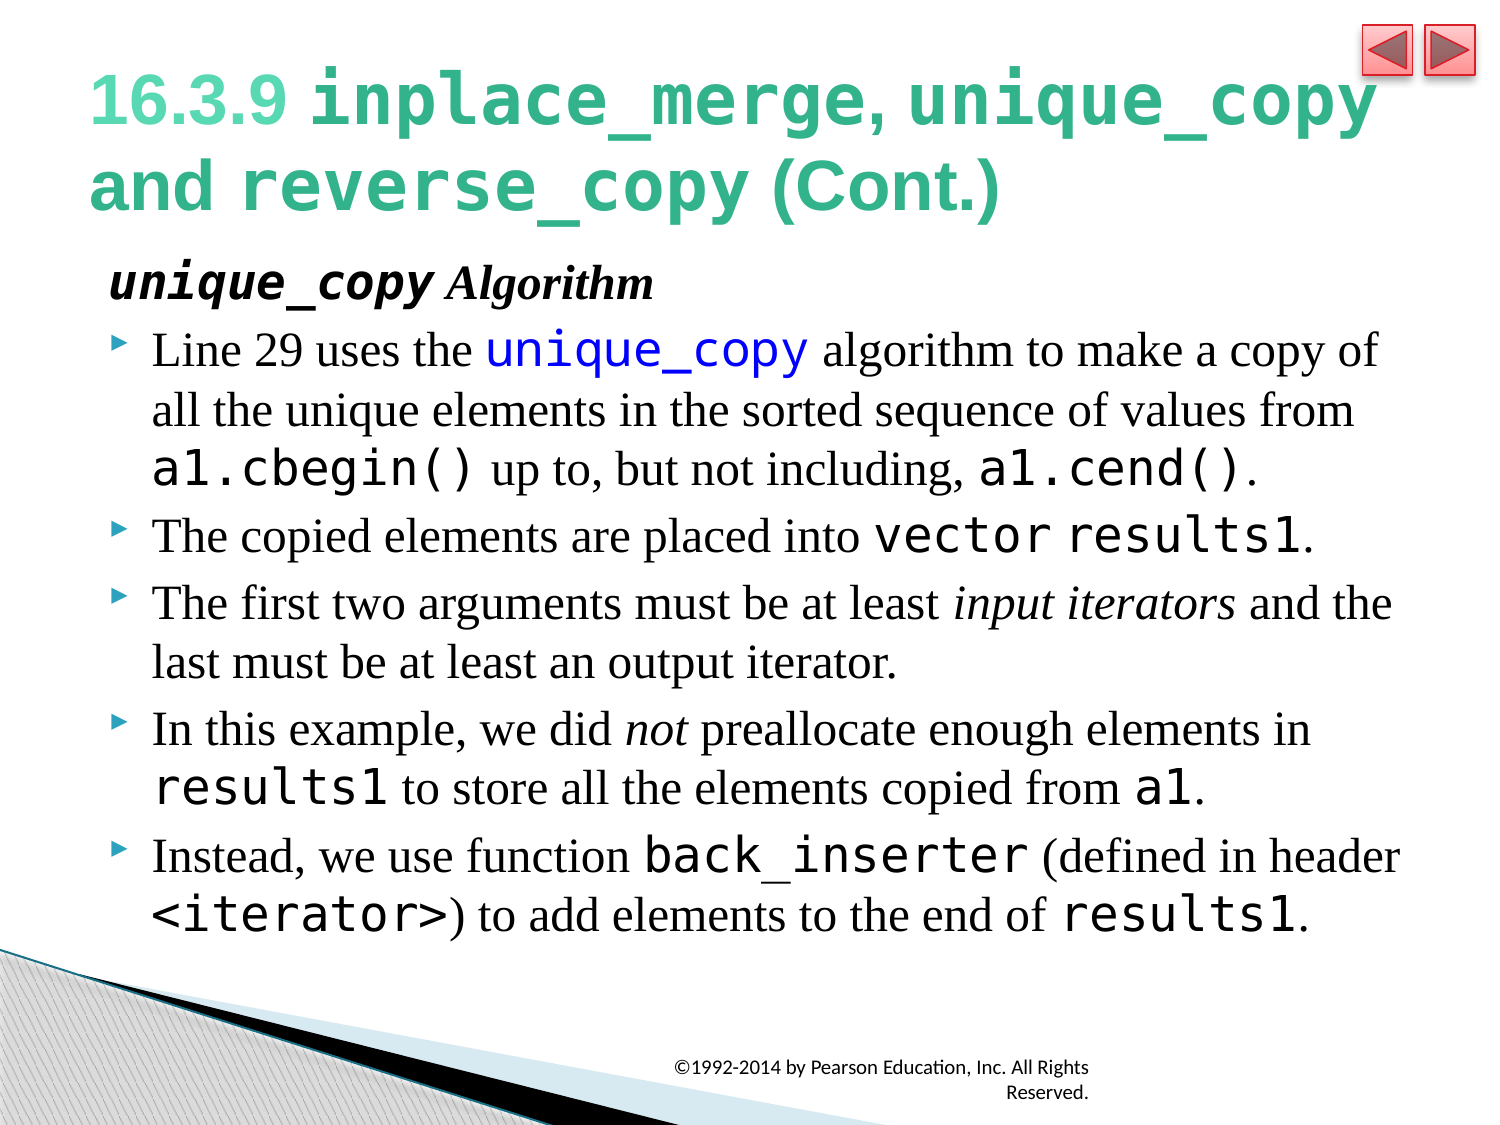

# 16.3.9 inplace_merge, unique_copy and reverse_copy (Cont.)
unique_copy Algorithm
Line 29 uses the unique_copy algorithm to make a copy of all the unique elements in the sorted sequence of values from a1.cbegin() up to, but not including, a1.cend().
The copied elements are placed into vector results1.
The first two arguments must be at least input iterators and the last must be at least an output iterator.
In this example, we did not preallocate enough elements in results1 to store all the elements copied from a1.
Instead, we use function back_inserter (defined in header <iterator>) to add elements to the end of results1.
©1992-2014 by Pearson Education, Inc. All Rights Reserved.